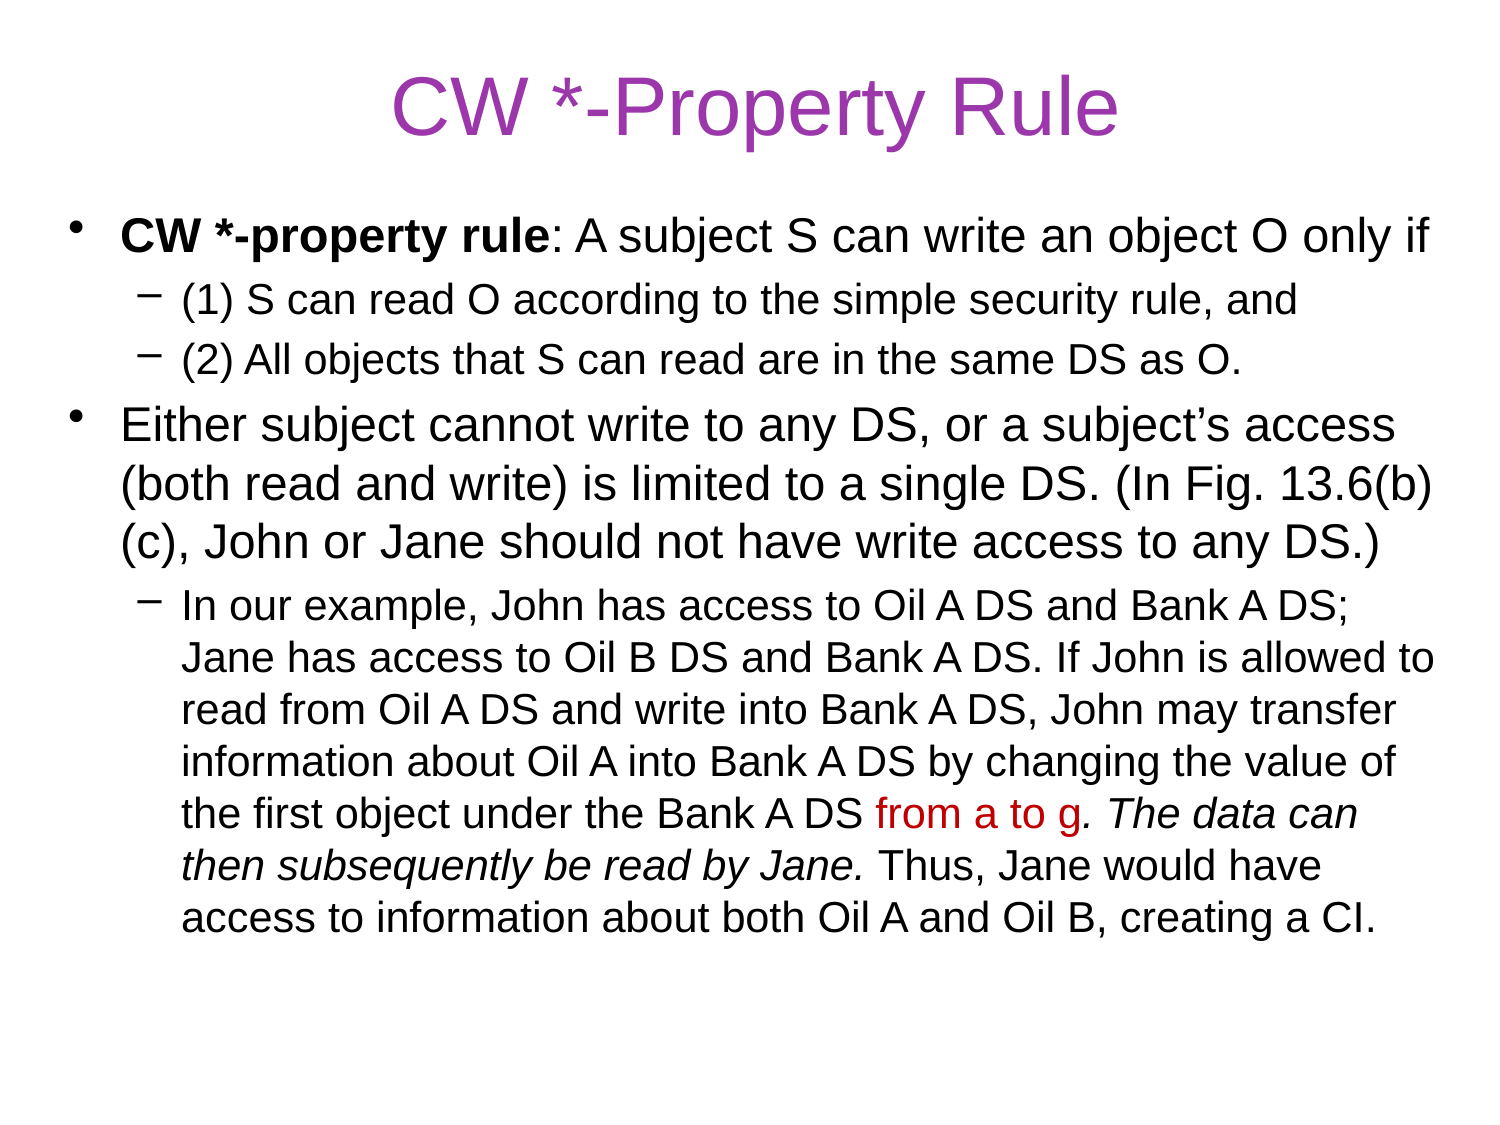

# CW *-Property Rule
CW *-property rule: A subject S can write an object O only if
(1) S can read O according to the simple security rule, and
(2) All objects that S can read are in the same DS as O.
Either subject cannot write to any DS, or a subject’s access (both read and write) is limited to a single DS. (In Fig. 13.6(b)(c), John or Jane should not have write access to any DS.)
In our example, John has access to Oil A DS and Bank A DS; Jane has access to Oil B DS and Bank A DS. If John is allowed to read from Oil A DS and write into Bank A DS, John may transfer information about Oil A into Bank A DS by changing the value of the first object under the Bank A DS from a to g. The data can then subsequently be read by Jane. Thus, Jane would have access to information about both Oil A and Oil B, creating a CI.
14